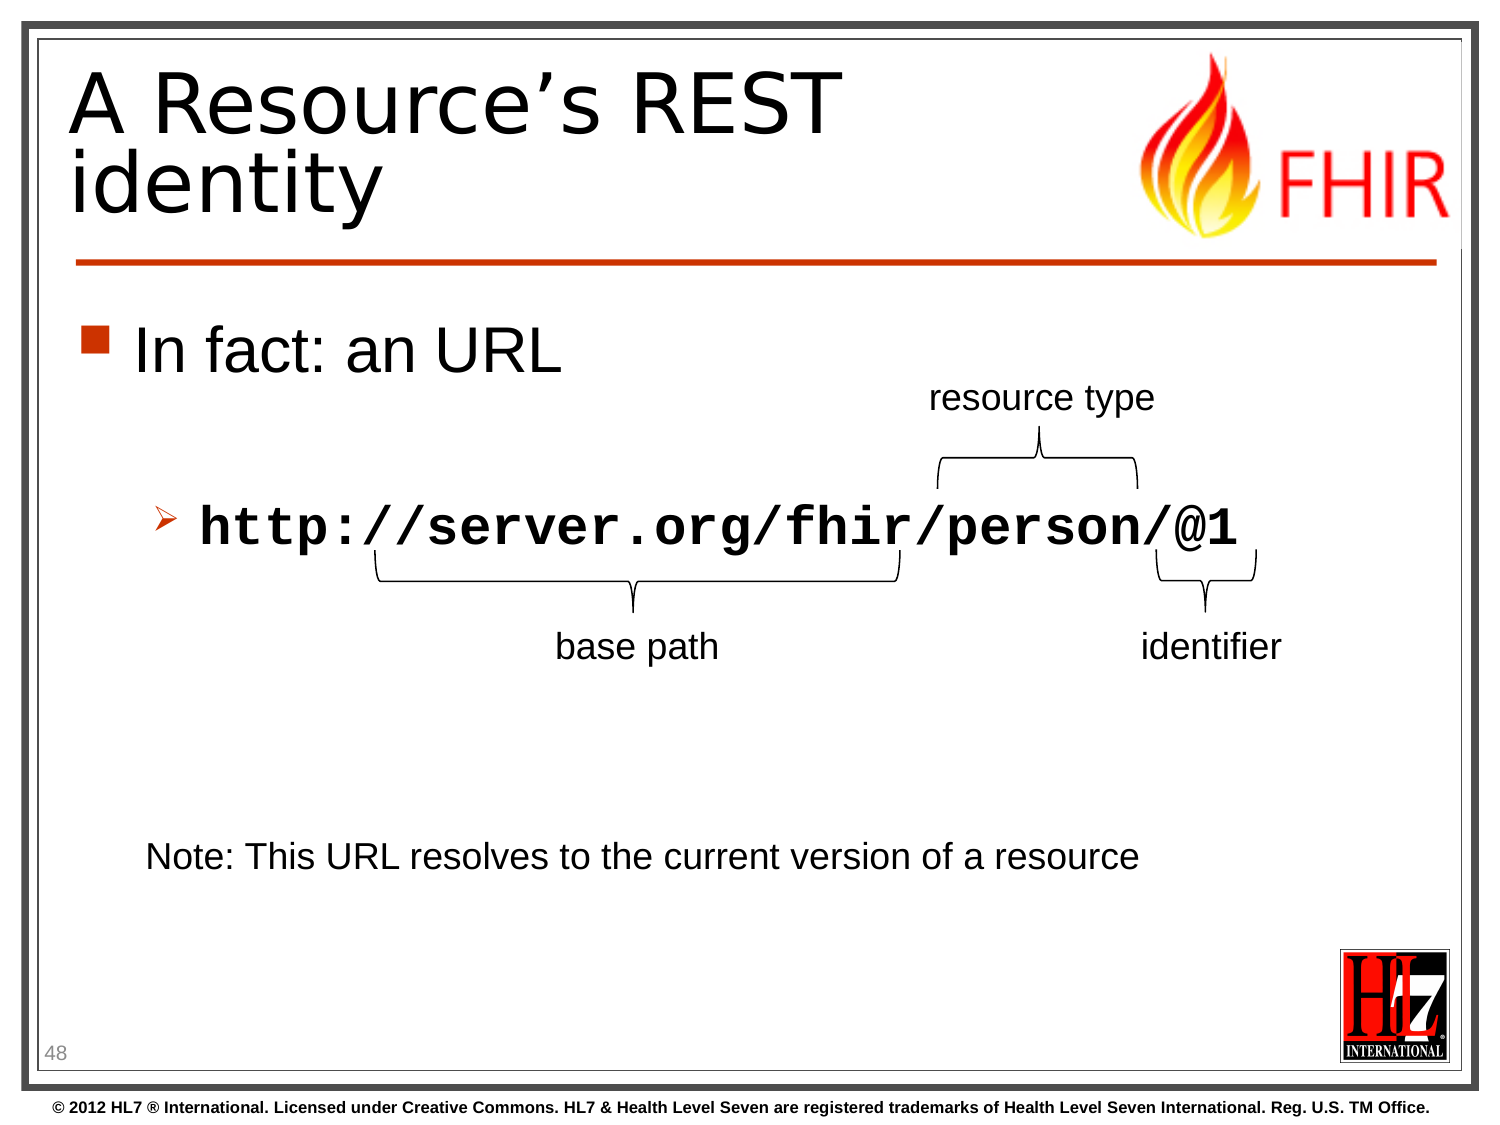

# A Resource’s REST identity
In fact: an URL

http://server.org/fhir/person/@1

resource type

base path
identifier
Note: This URL resolves to the current version of a resource
48